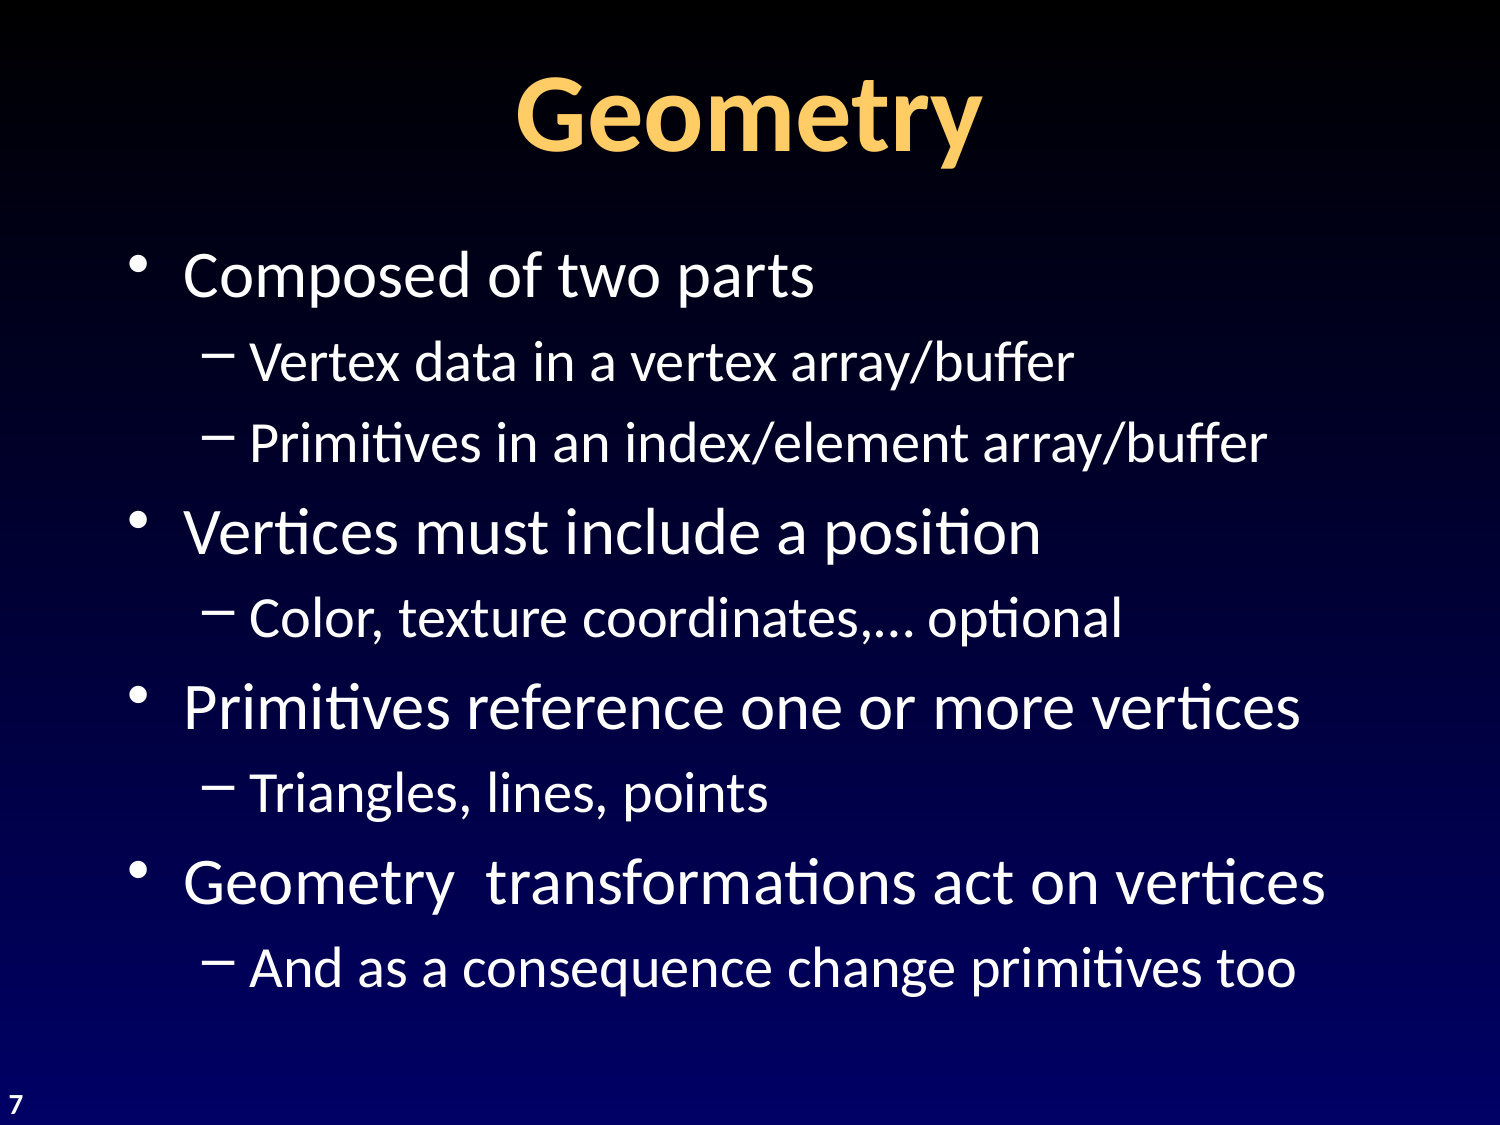

# Geometry
Composed of two parts
Vertex data in a vertex array/buffer
Primitives in an index/element array/buffer
Vertices must include a position
Color, texture coordinates,… optional
Primitives reference one or more vertices
Triangles, lines, points
Geometry  transformations act on vertices
And as a consequence change primitives too
7